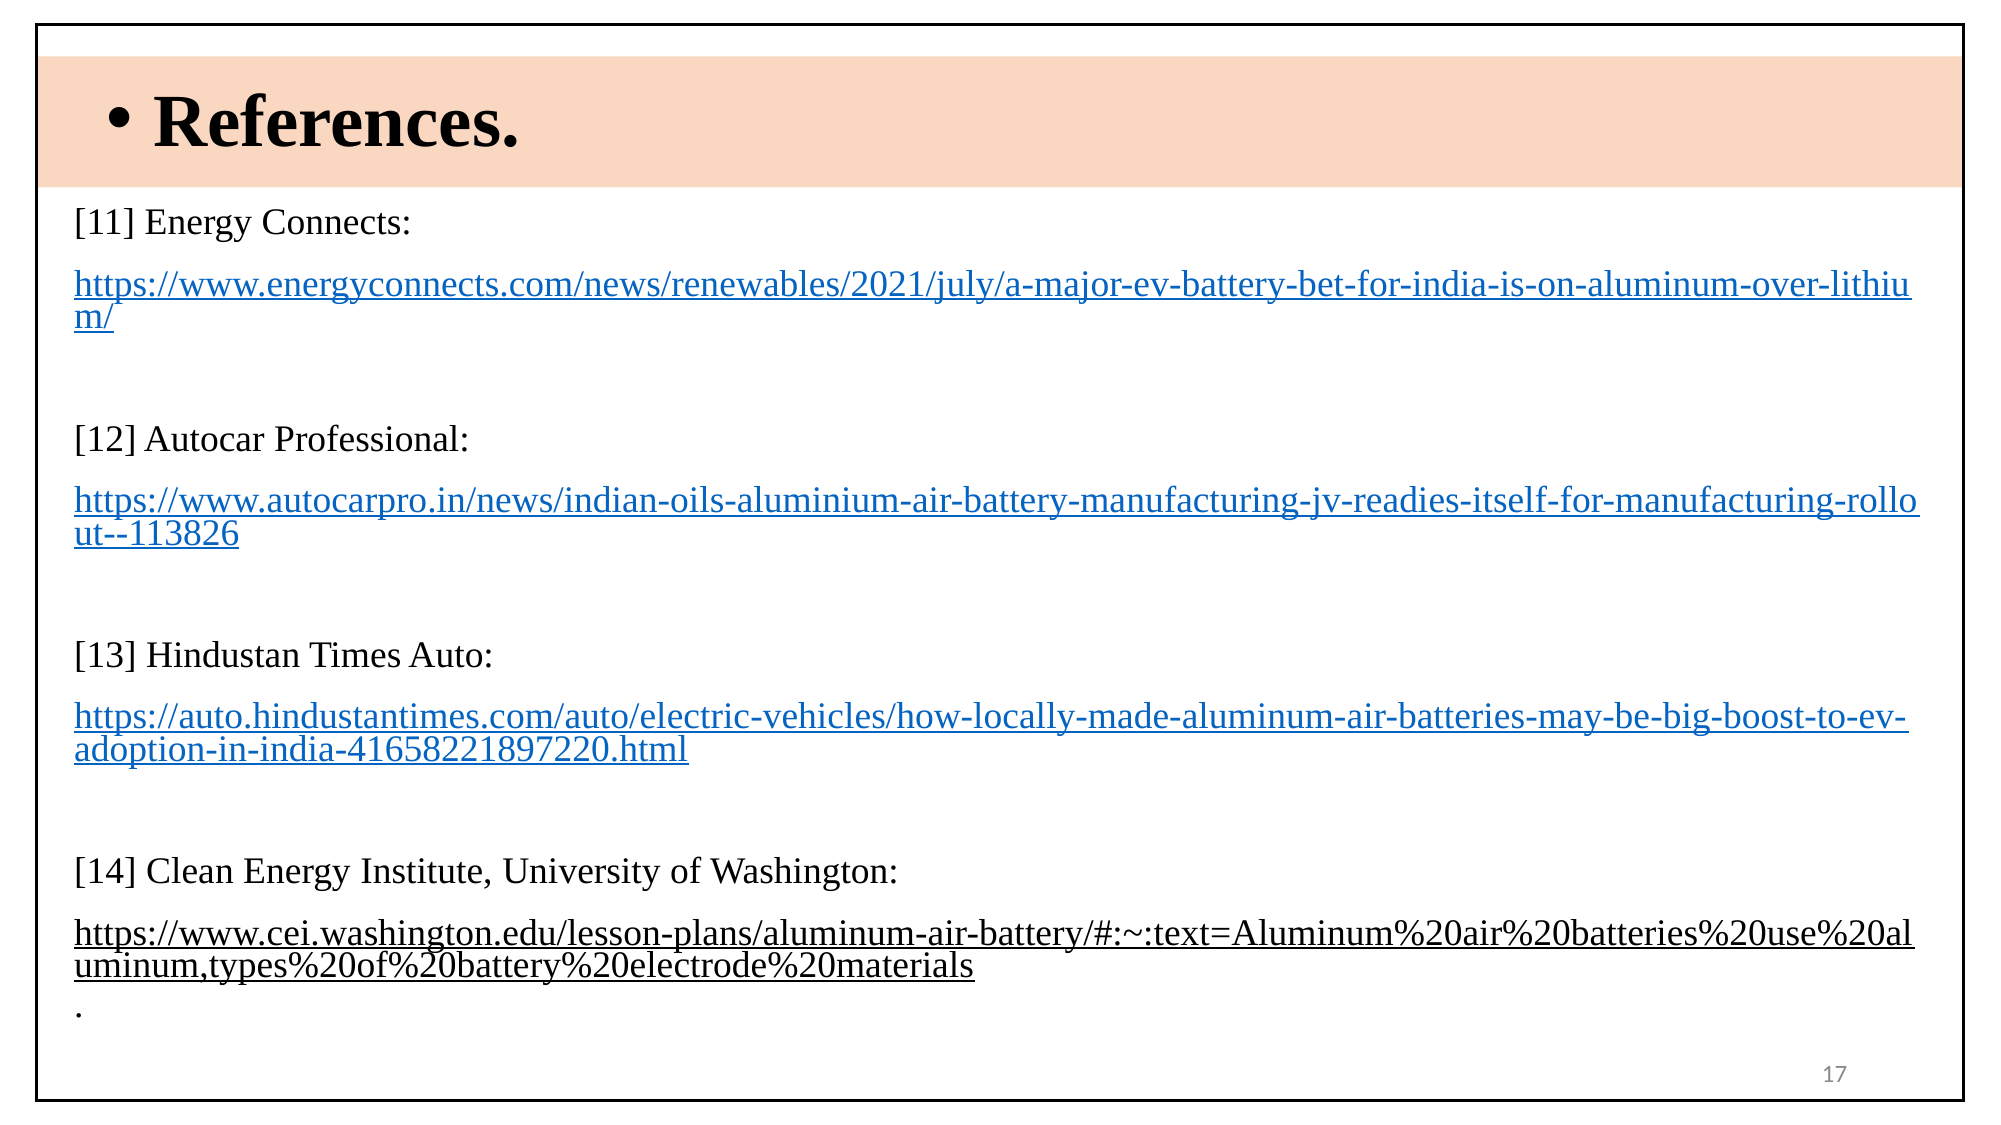

References.

[11] Energy Connects:
https://www.energyconnects.com/news/renewables/2021/july/a-major-ev-battery-bet-for-india-is-on-aluminum-over-lithium/

[12] Autocar Professional:
https://www.autocarpro.in/news/indian-oils-aluminium-air-battery-manufacturing-jv-readies-itself-for-manufacturing-rollout--113826

[13] Hindustan Times Auto:
https://auto.hindustantimes.com/auto/electric-vehicles/how-locally-made-aluminum-air-batteries-may-be-big-boost-to-ev-adoption-in-india-41658221897220.html

[14] Clean Energy Institute, University of Washington:
https://www.cei.washington.edu/lesson-plans/aluminum-air-battery/#:~:text=Aluminum%20air%20batteries%20use%20aluminum,types%20of%20battery%20electrode%20materials.

17